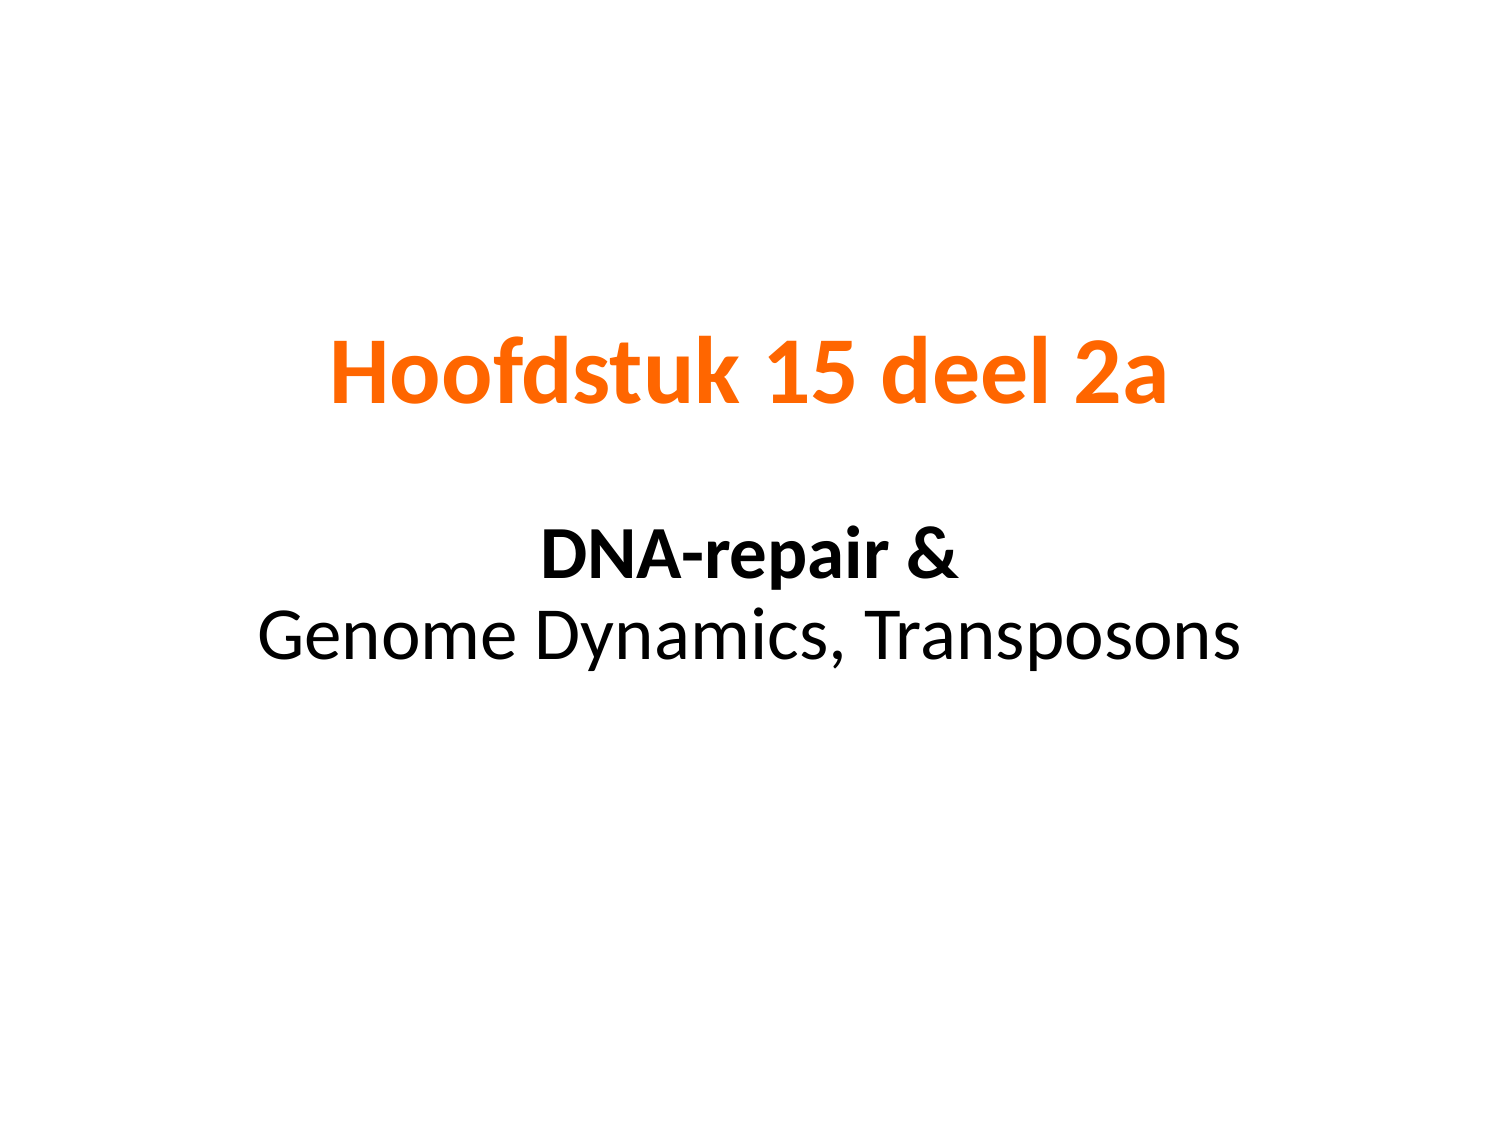

# Hoofdstuk 15 deel 2a DNA-repair & Genome Dynamics, Transposons